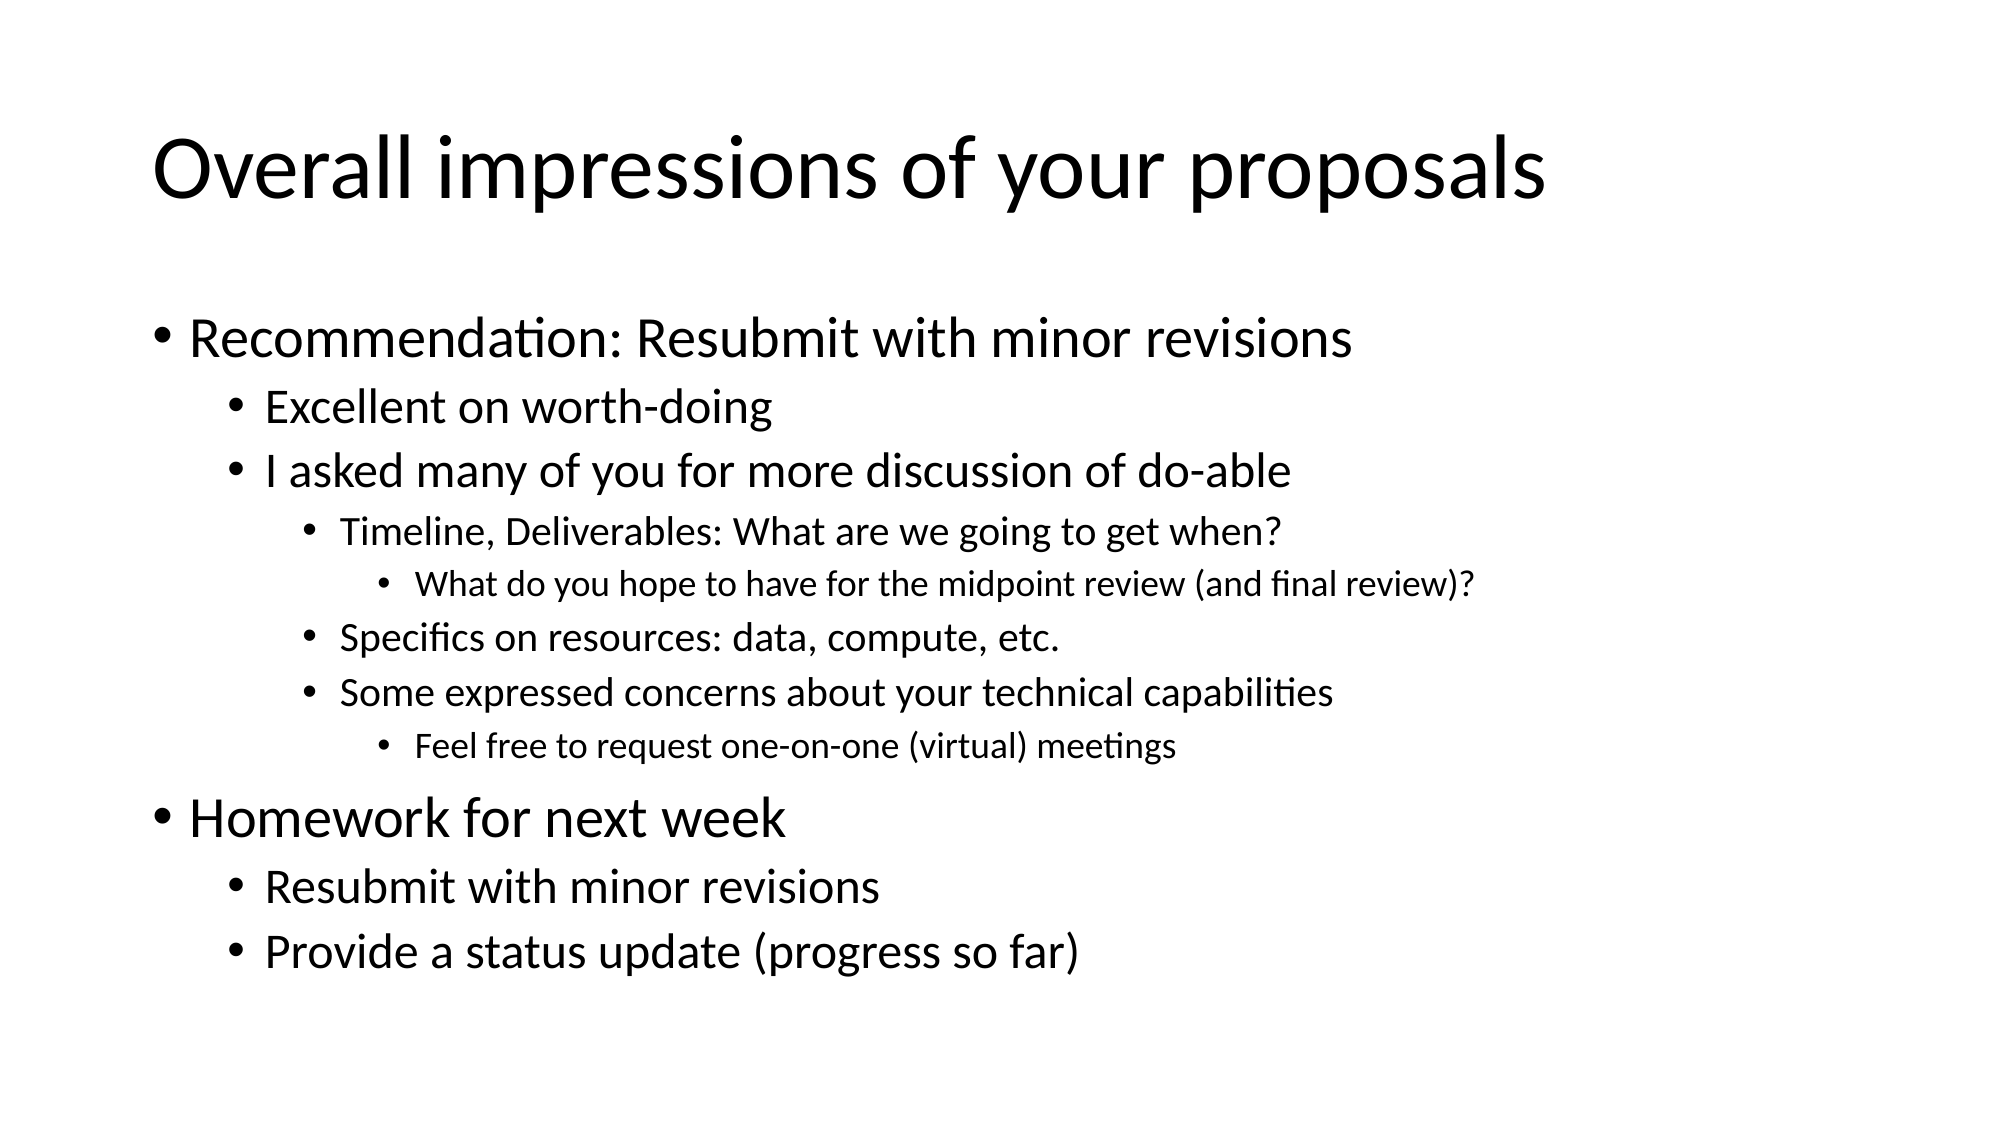

# Overall impressions of your proposals
Recommendation: Resubmit with minor revisions
Excellent on worth-doing
I asked many of you for more discussion of do-able
Timeline, Deliverables: What are we going to get when?
What do you hope to have for the midpoint review (and final review)?
Specifics on resources: data, compute, etc.
Some expressed concerns about your technical capabilities
Feel free to request one-on-one (virtual) meetings
Homework for next week
Resubmit with minor revisions
Provide a status update (progress so far)